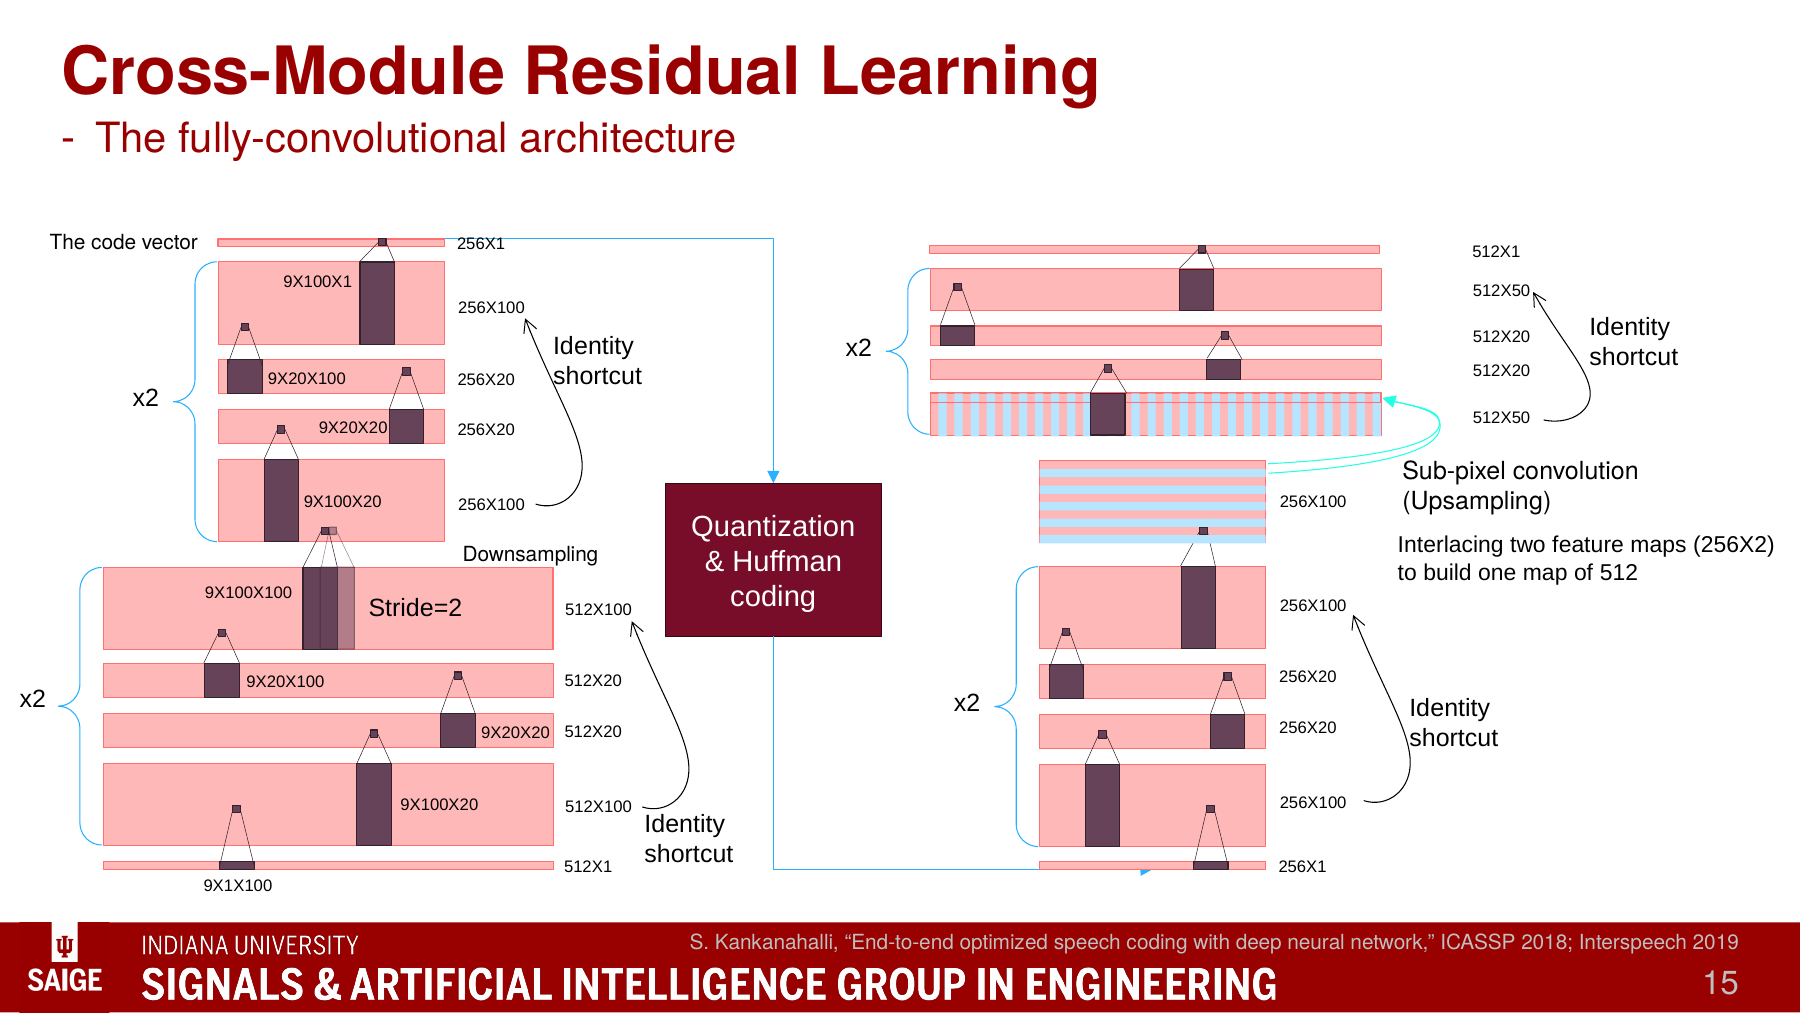

# Cross-Module Residual Learning
The fully-convolutional architecture

The code vector
256X1

9X100X1

512X1

512X50

512X20
x2

512X20

Quantization & Huffman coding

x2

256X100

9X20X100

Identity
shortcut

Identity
shortcut
256X20

9X20X20

512X50

256X20

9X100X20
Sub-pixel convolution
(Upsampling)

256X100

256X100
Interlacing two feature maps (256X2)
to build one map of 512

9X100X100

Stride=2
Downsampling

256X100

256X20

x2
256X20

256X100

256X1

x2

512X100

Identity
shortcut

Identity
shortcut

9X20X100

512X20

9X20X20

512X20

9X100X20

512X100

9X1X100
512X1

S. Kankanahalli, “End-to-end optimized speech coding with deep neural network,” ICASSP 2018; Interspeech 2019
15
512X1